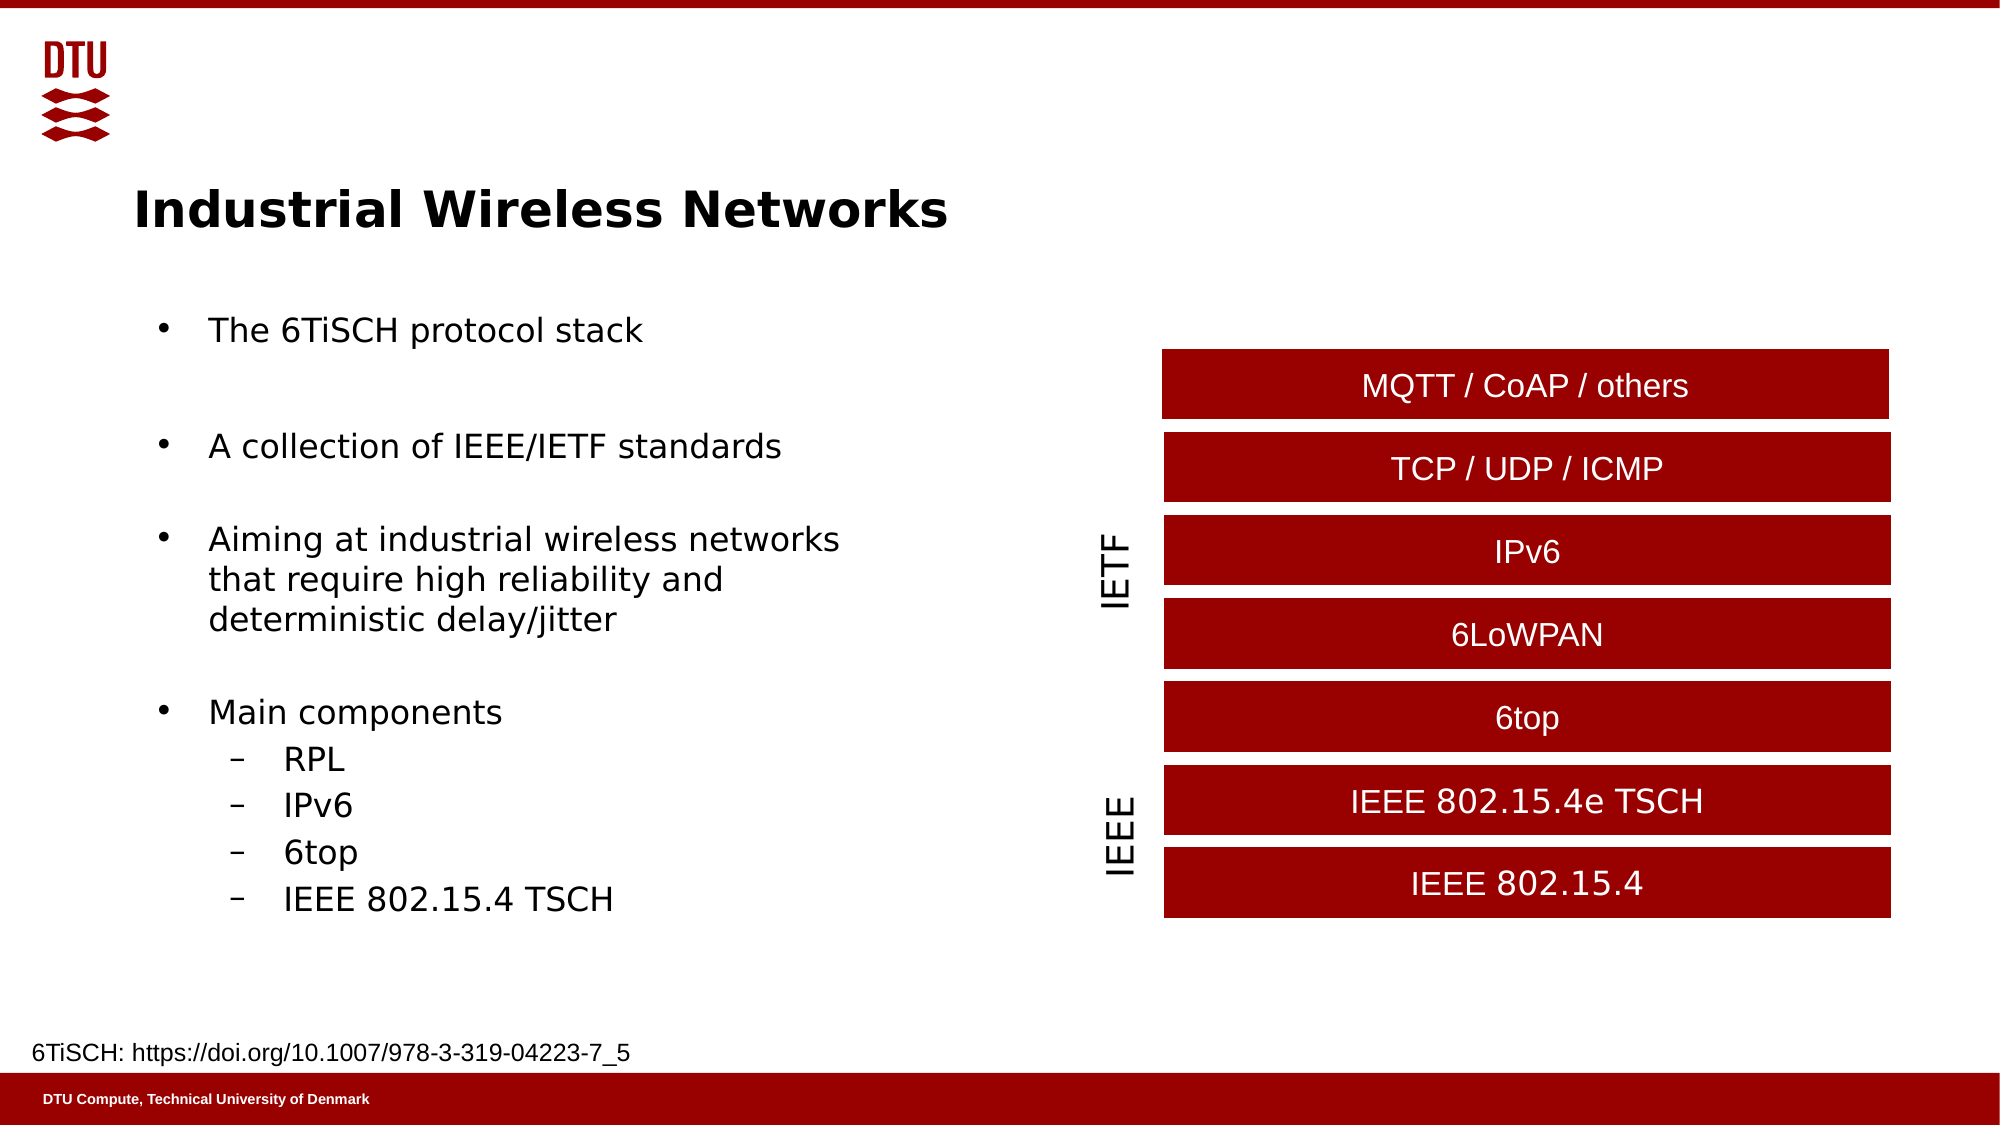

# Industrial Wireless Networks

The 6TiSCH protocol stack

A collection of IEEE/IETF standards

Aiming at industrial wireless networks that require high reliability and deterministic delay/jitter

Main components
RPL
IPv6
6top
IEEE 802.15.4 TSCH

MQTT / CoAP / others
TCP / UDP / ICMP
IPv6
IETF
6LoWPAN
6top
IEEE 802.15.4e TSCH
IEEE
IEEE 802.15.4
6TiSCH: https://doi.org/10.1007/978-3-319-04223-7_5